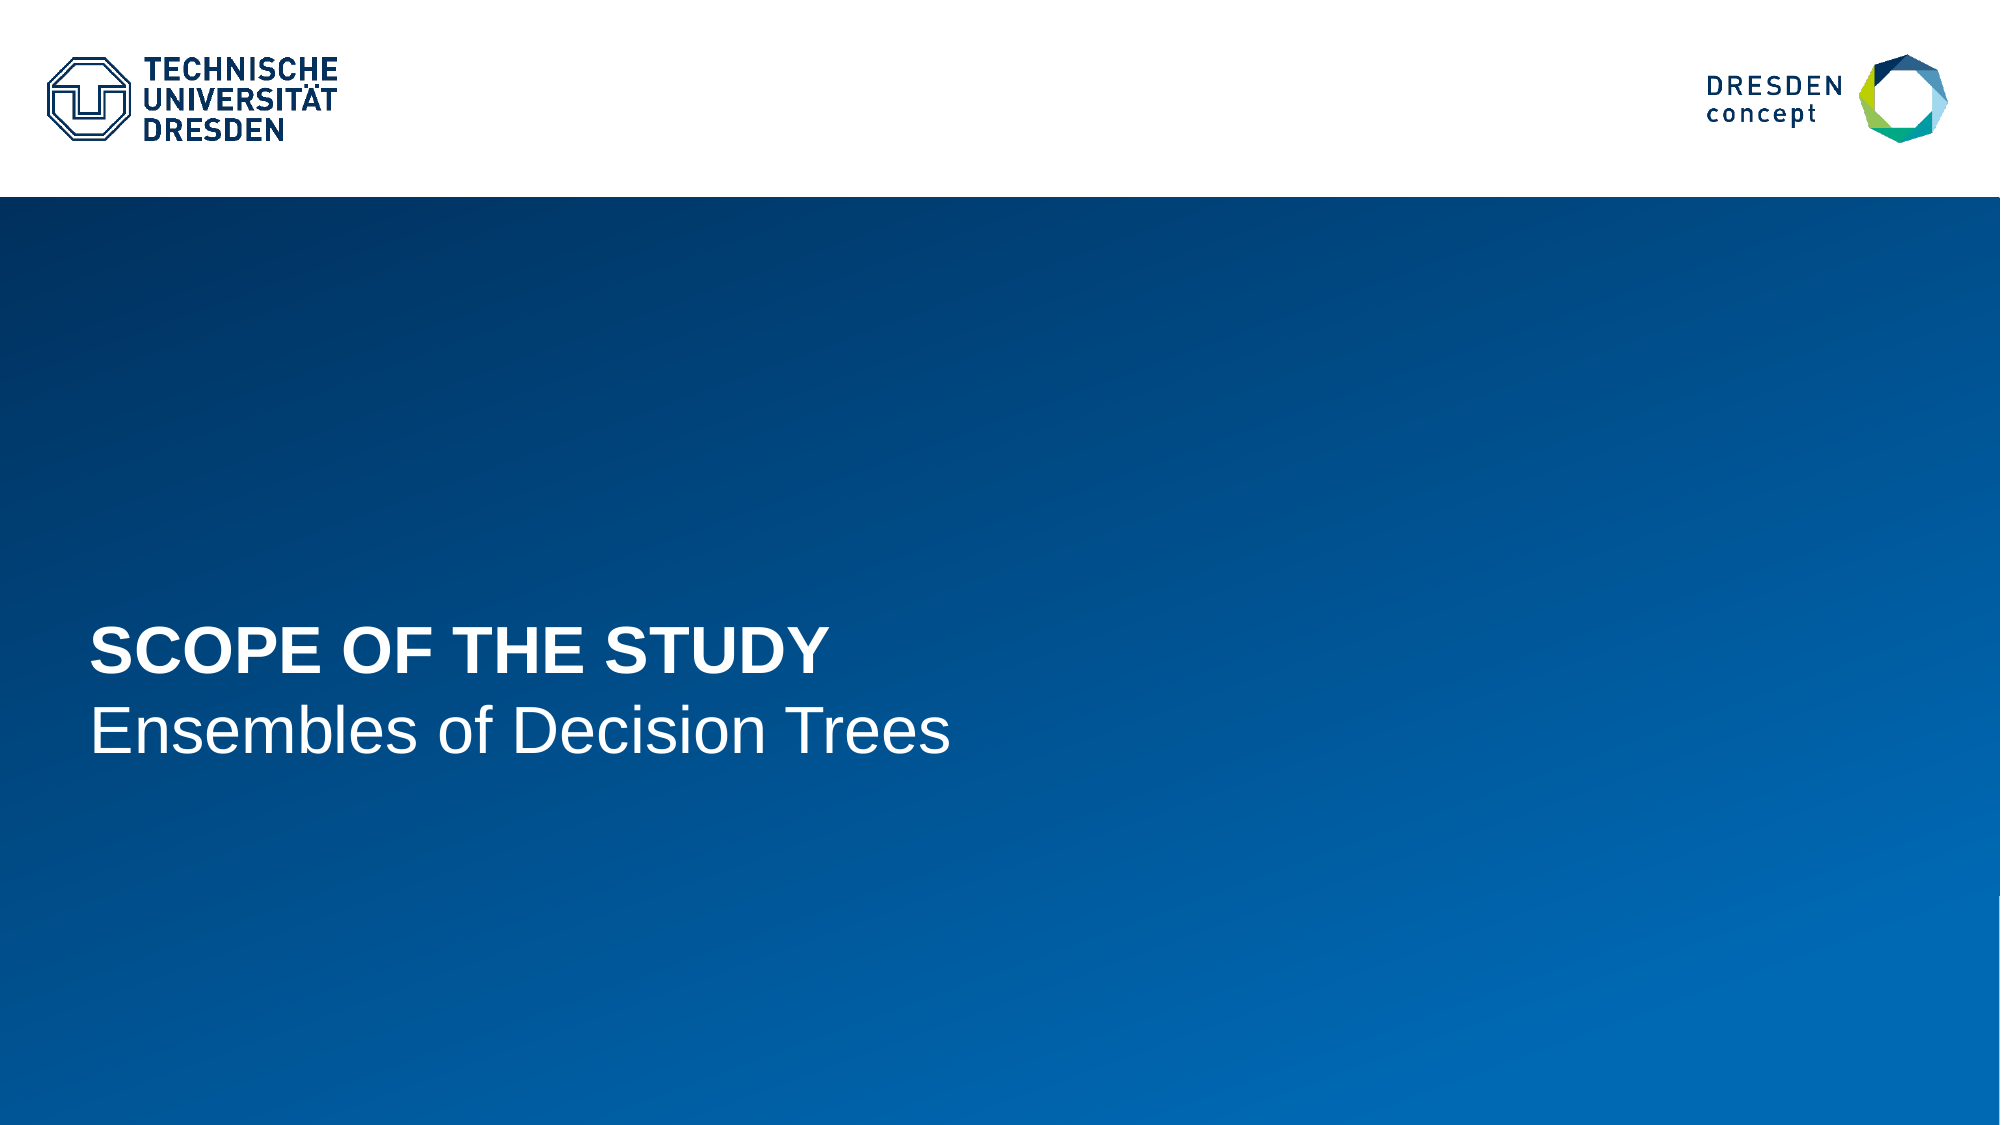

SCOPE OF THE STUDY
Ensembles of Decision Trees